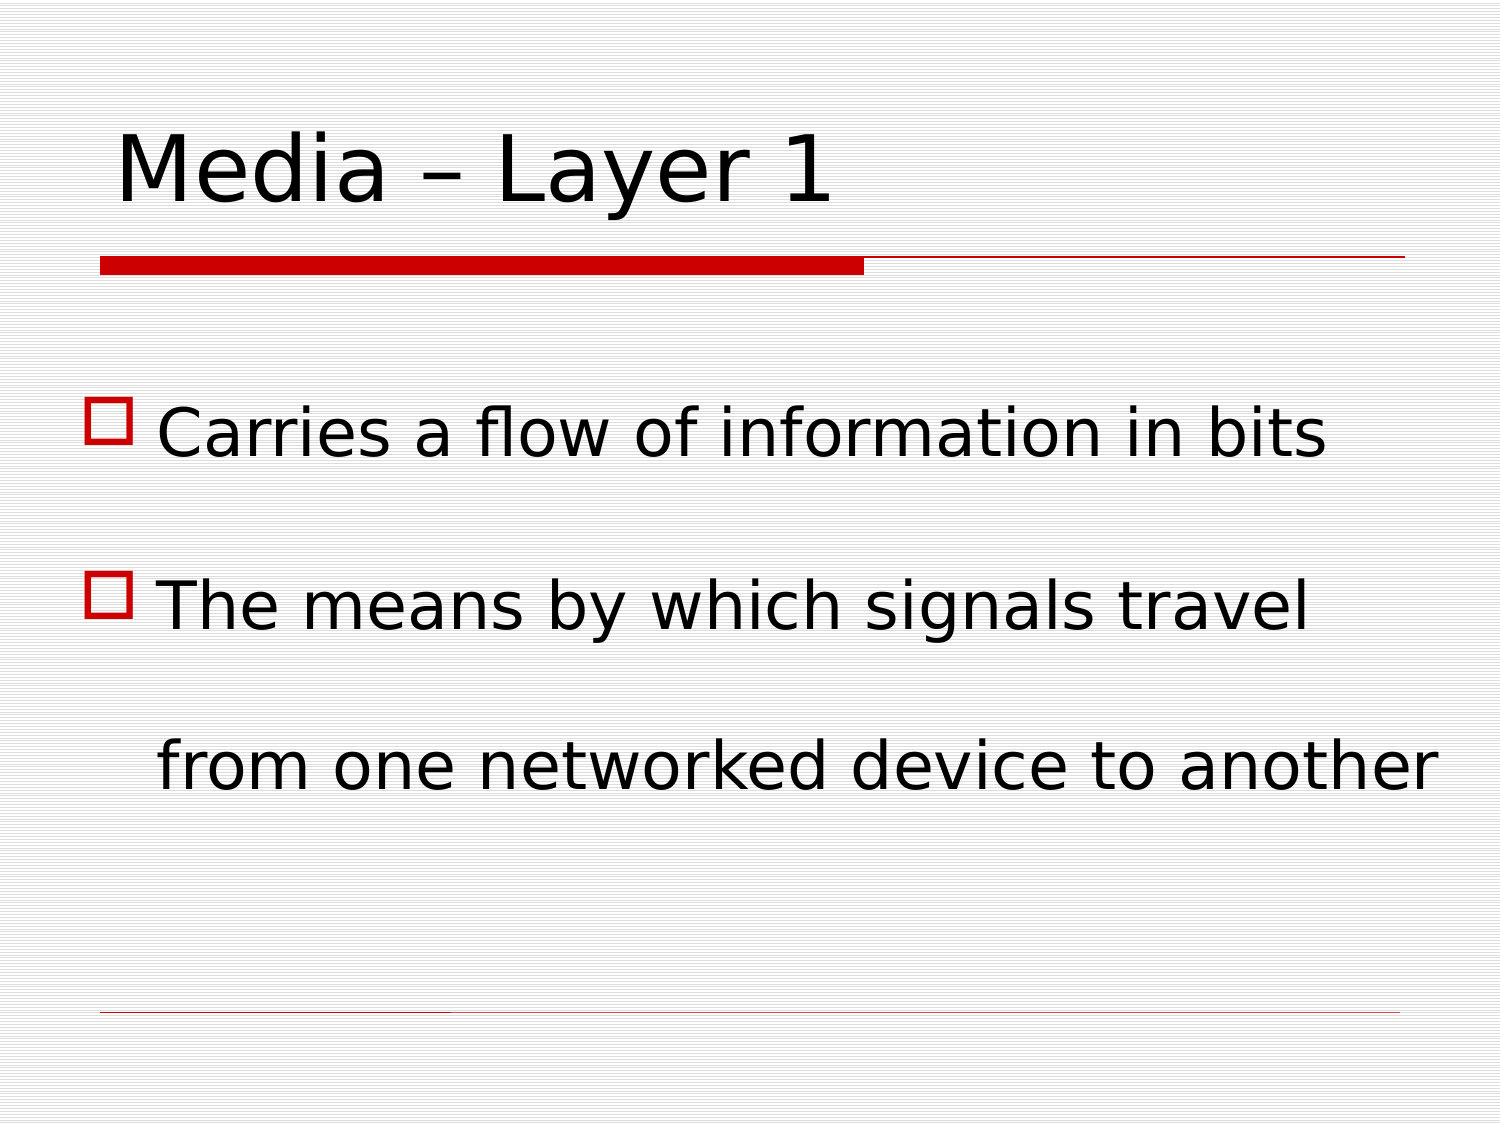

Media – Layer 1
Carries a flow of information in bits
The means by which signals travel from one networked device to another